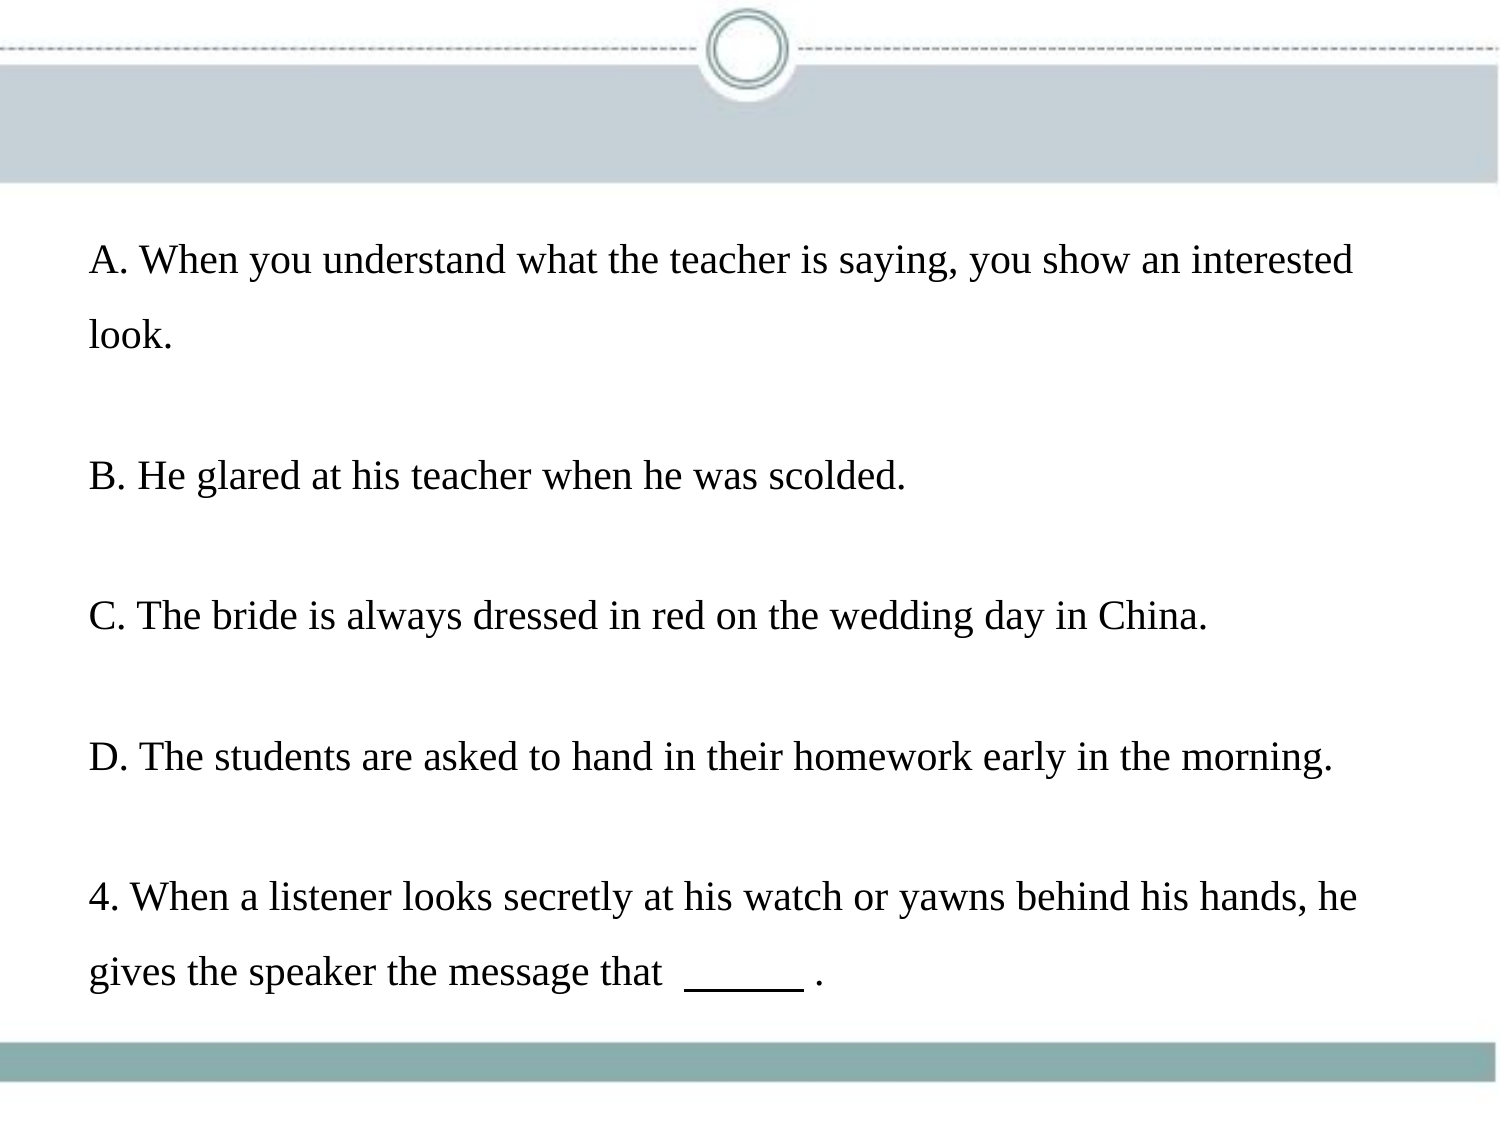

A. When you understand what the teacher is saying, you show an interested
look.
B. He glared at his teacher when he was scolded.
C. The bride is always dressed in red on the wedding day in China.
D. The students are asked to hand in their homework early in the morning.
4. When a listener looks secretly at his watch or yawns behind his hands, he
gives the speaker the message that 　　    .